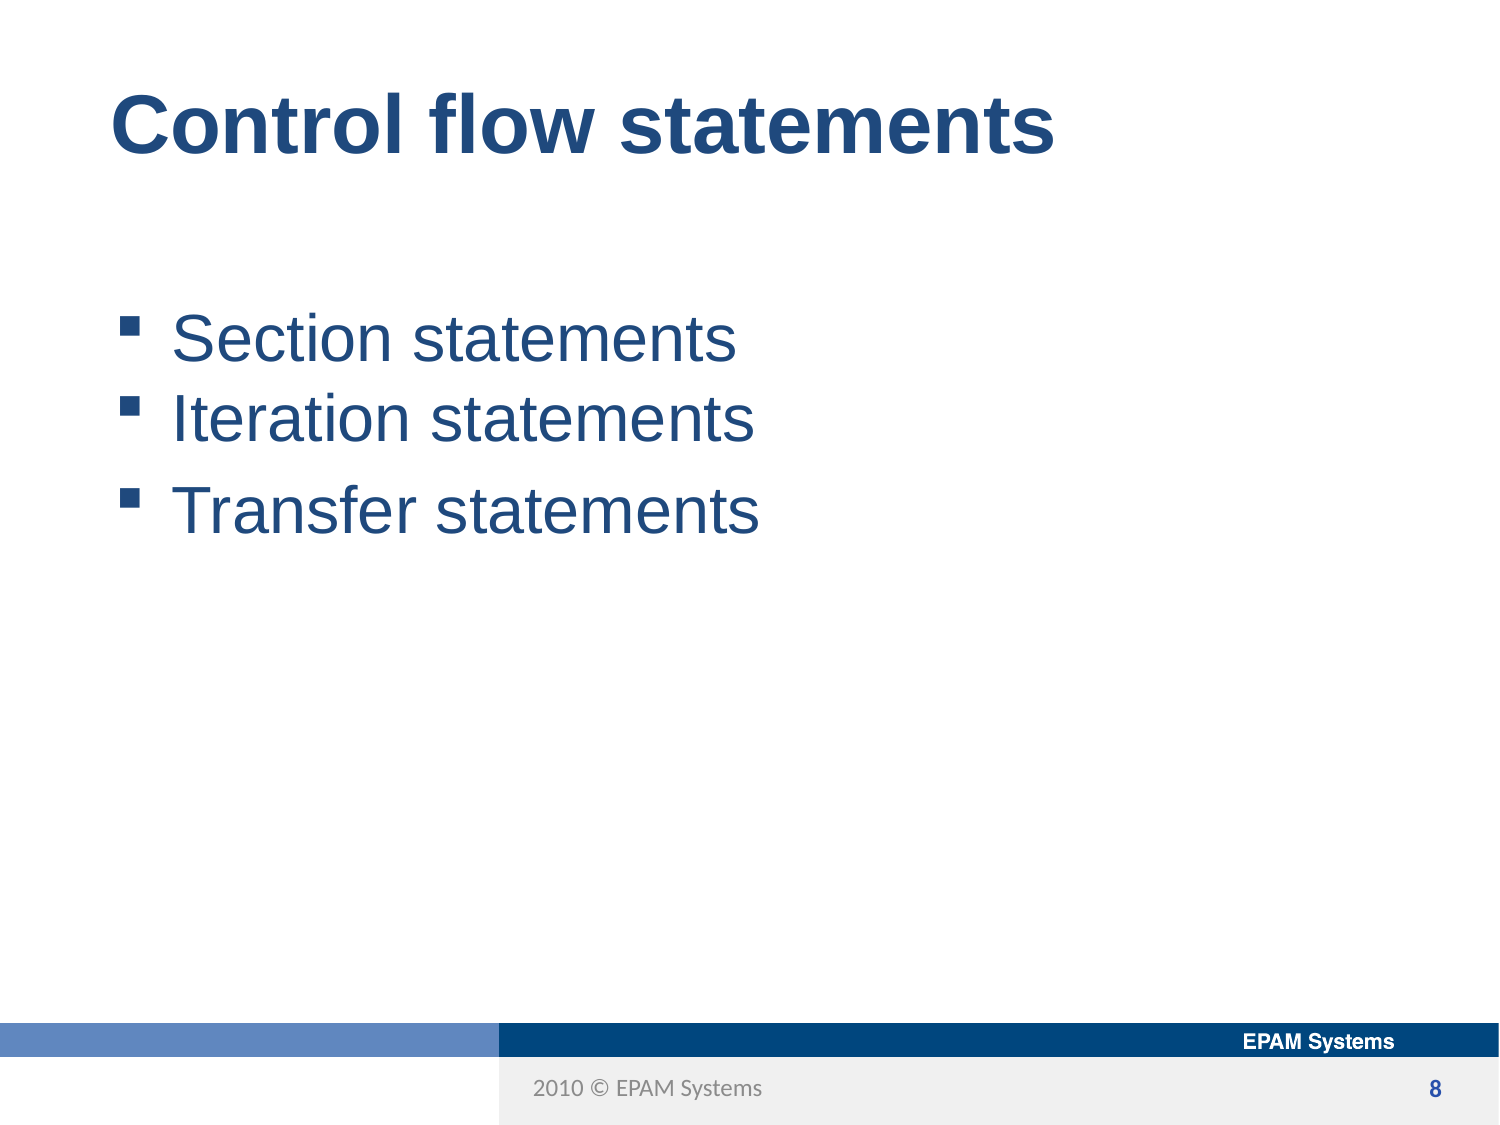

Control flow statements
Section statements
Iteration statements
Transfer statements